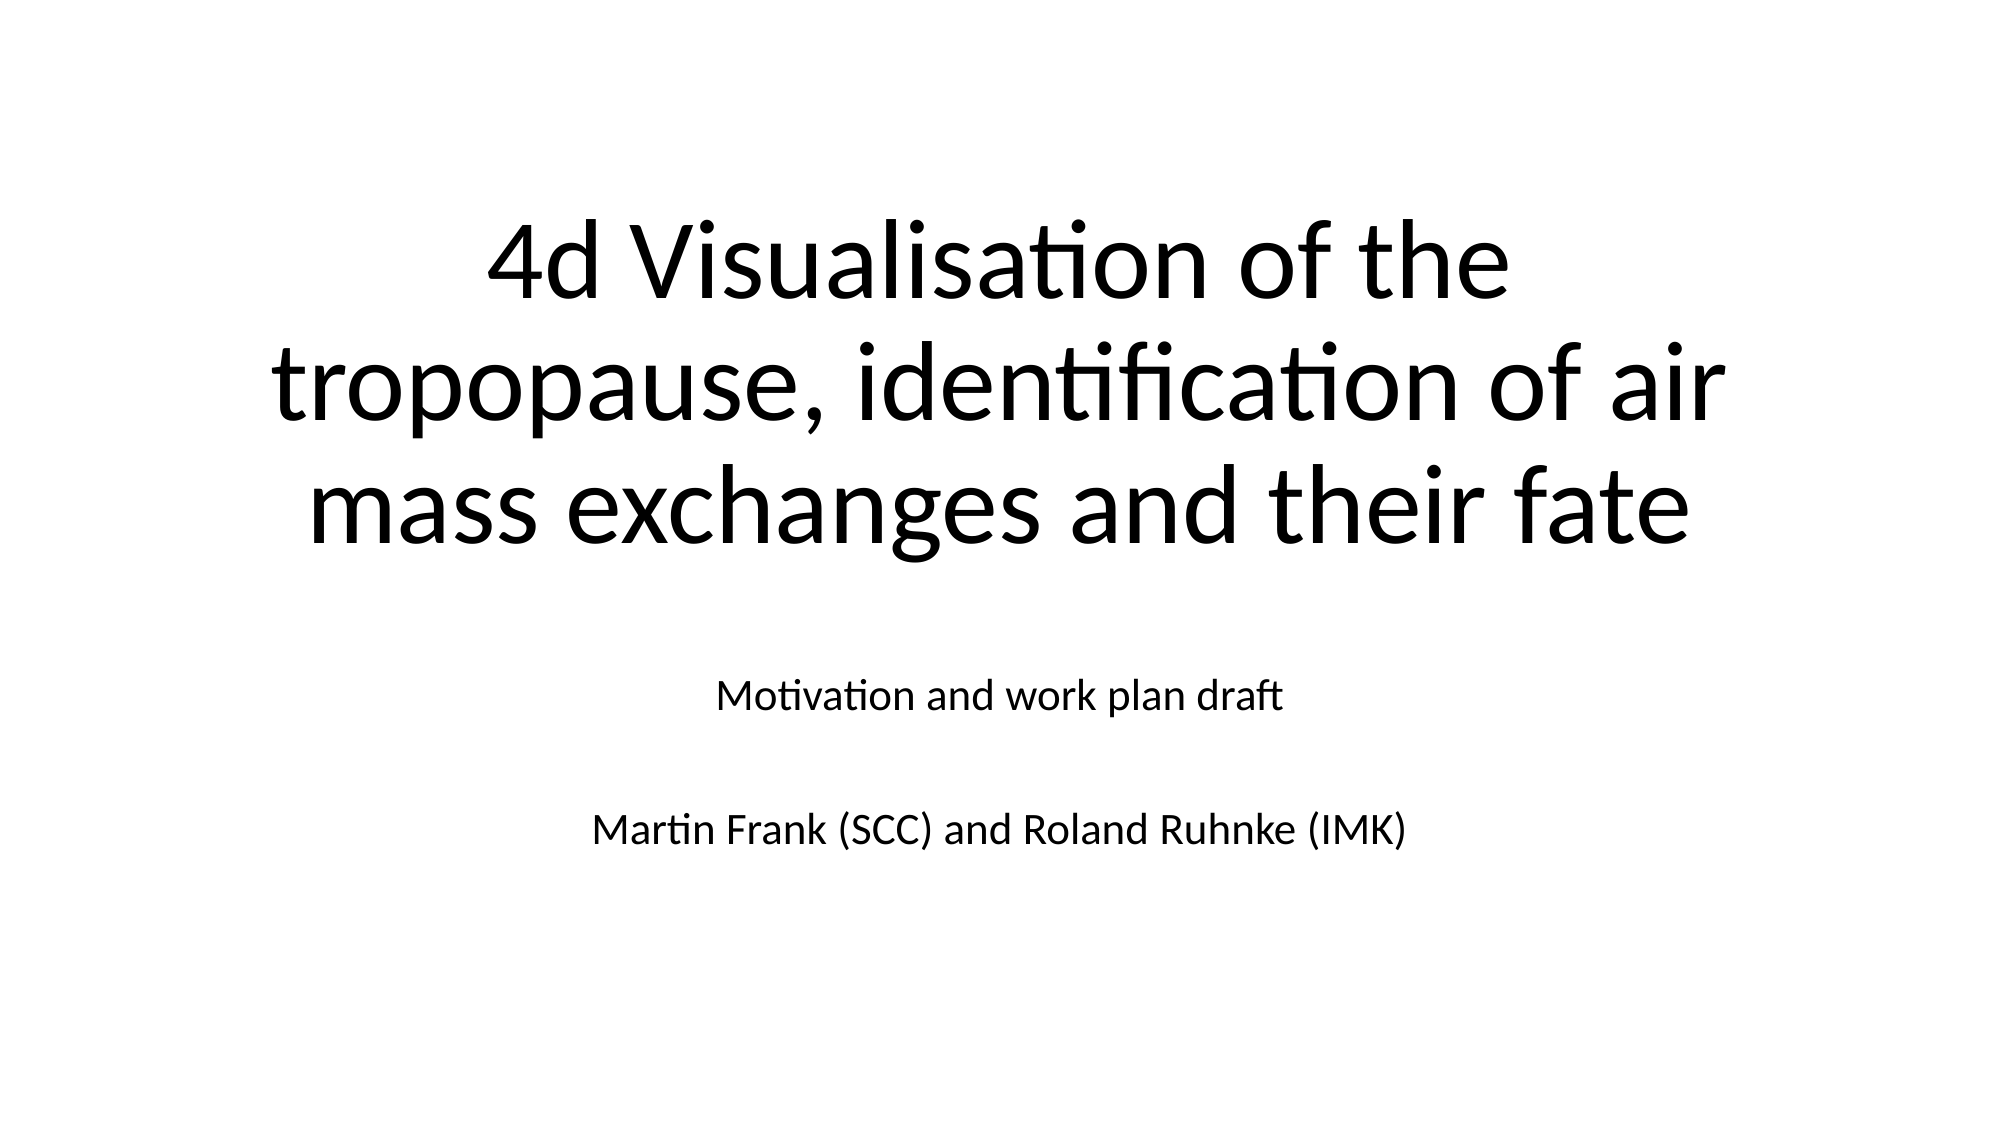

# 4d Visualisation of the tropopause, identification of air mass exchanges and their fate

Motivation and work plan draft

Martin Frank (SCC) and Roland Ruhnke (IMK)